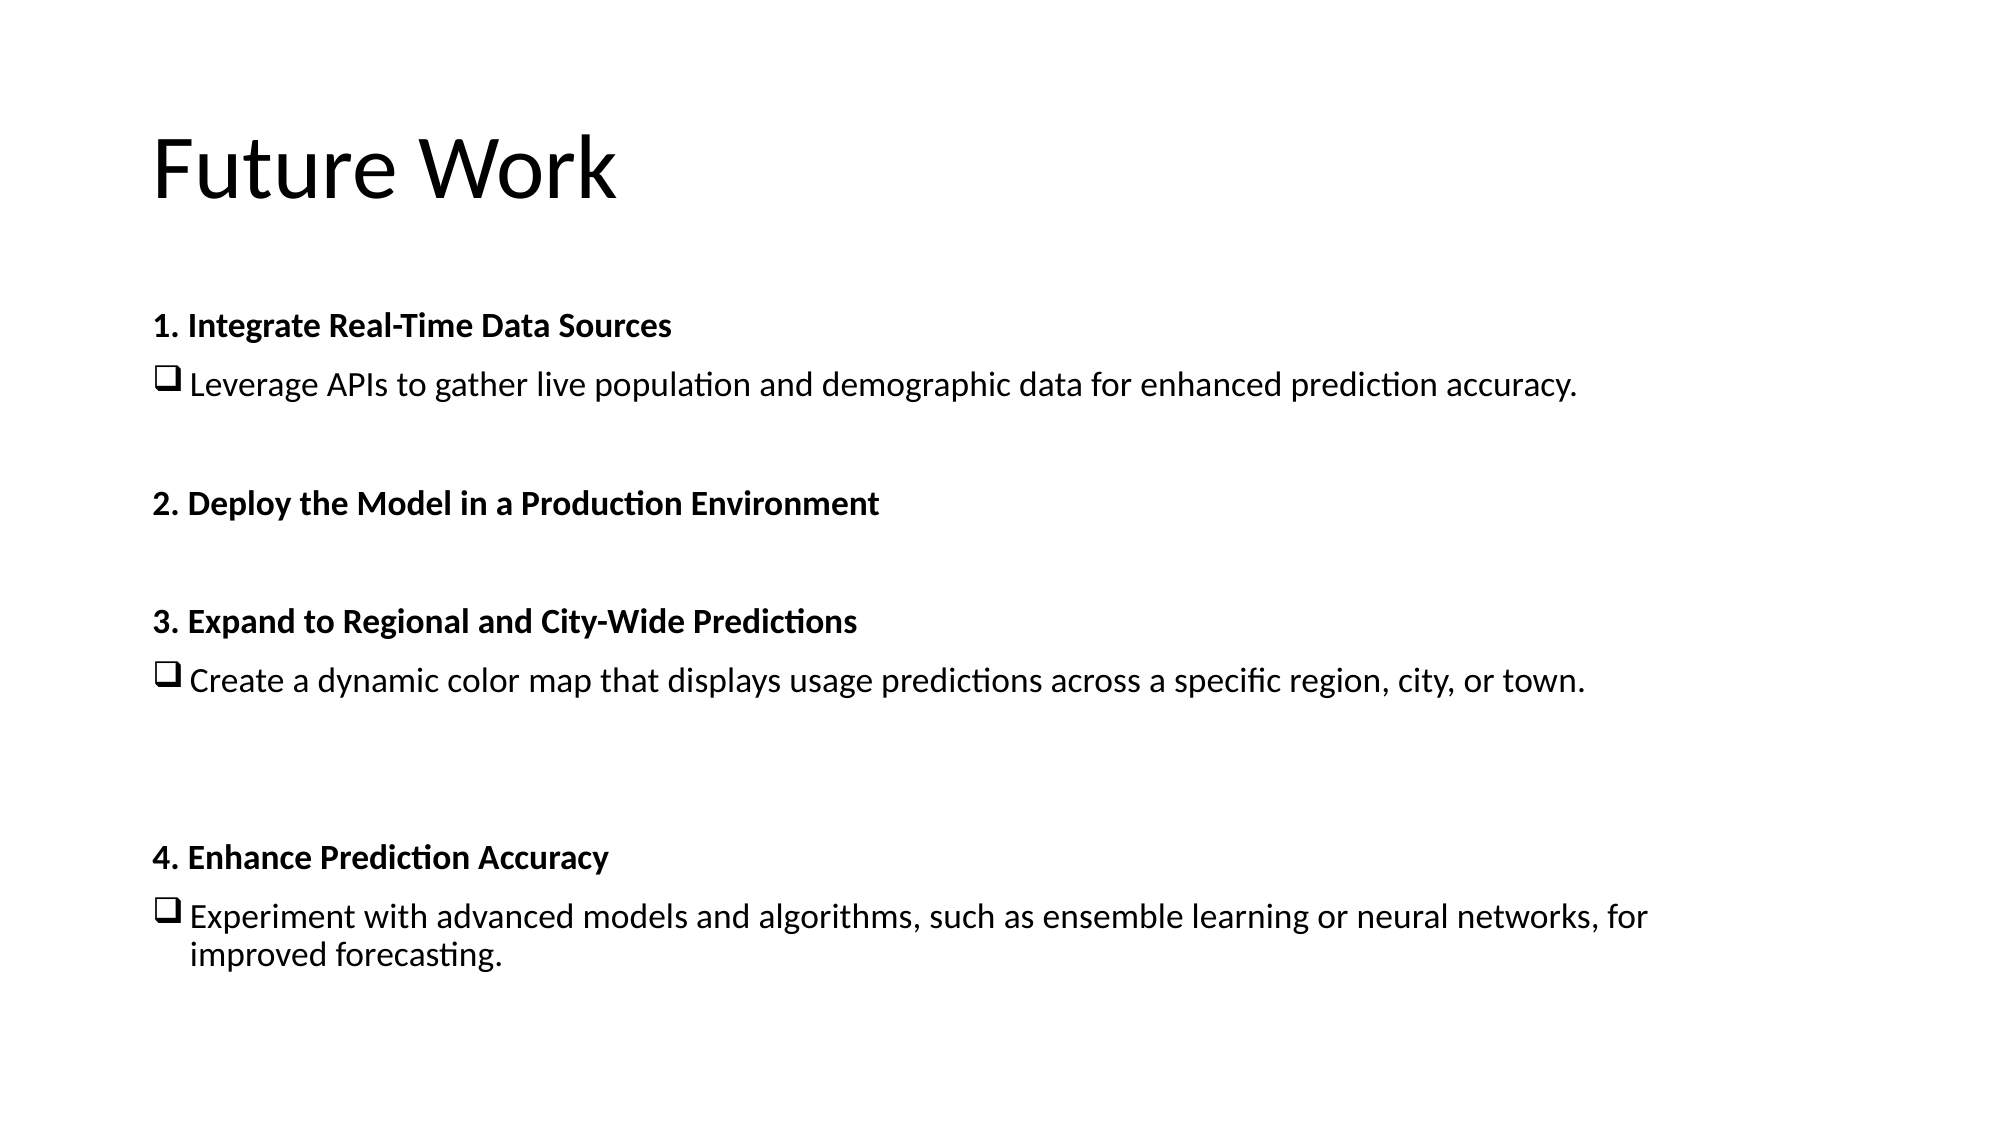

# Future Work
1. Integrate Real-Time Data Sources
Leverage APIs to gather live population and demographic data for enhanced prediction accuracy.

2. Deploy the Model in a Production Environment

3. Expand to Regional and City-Wide Predictions
Create a dynamic color map that displays usage predictions across a specific region, city, or town.

4. Enhance Prediction Accuracy
Experiment with advanced models and algorithms, such as ensemble learning or neural networks, for improved forecasting.